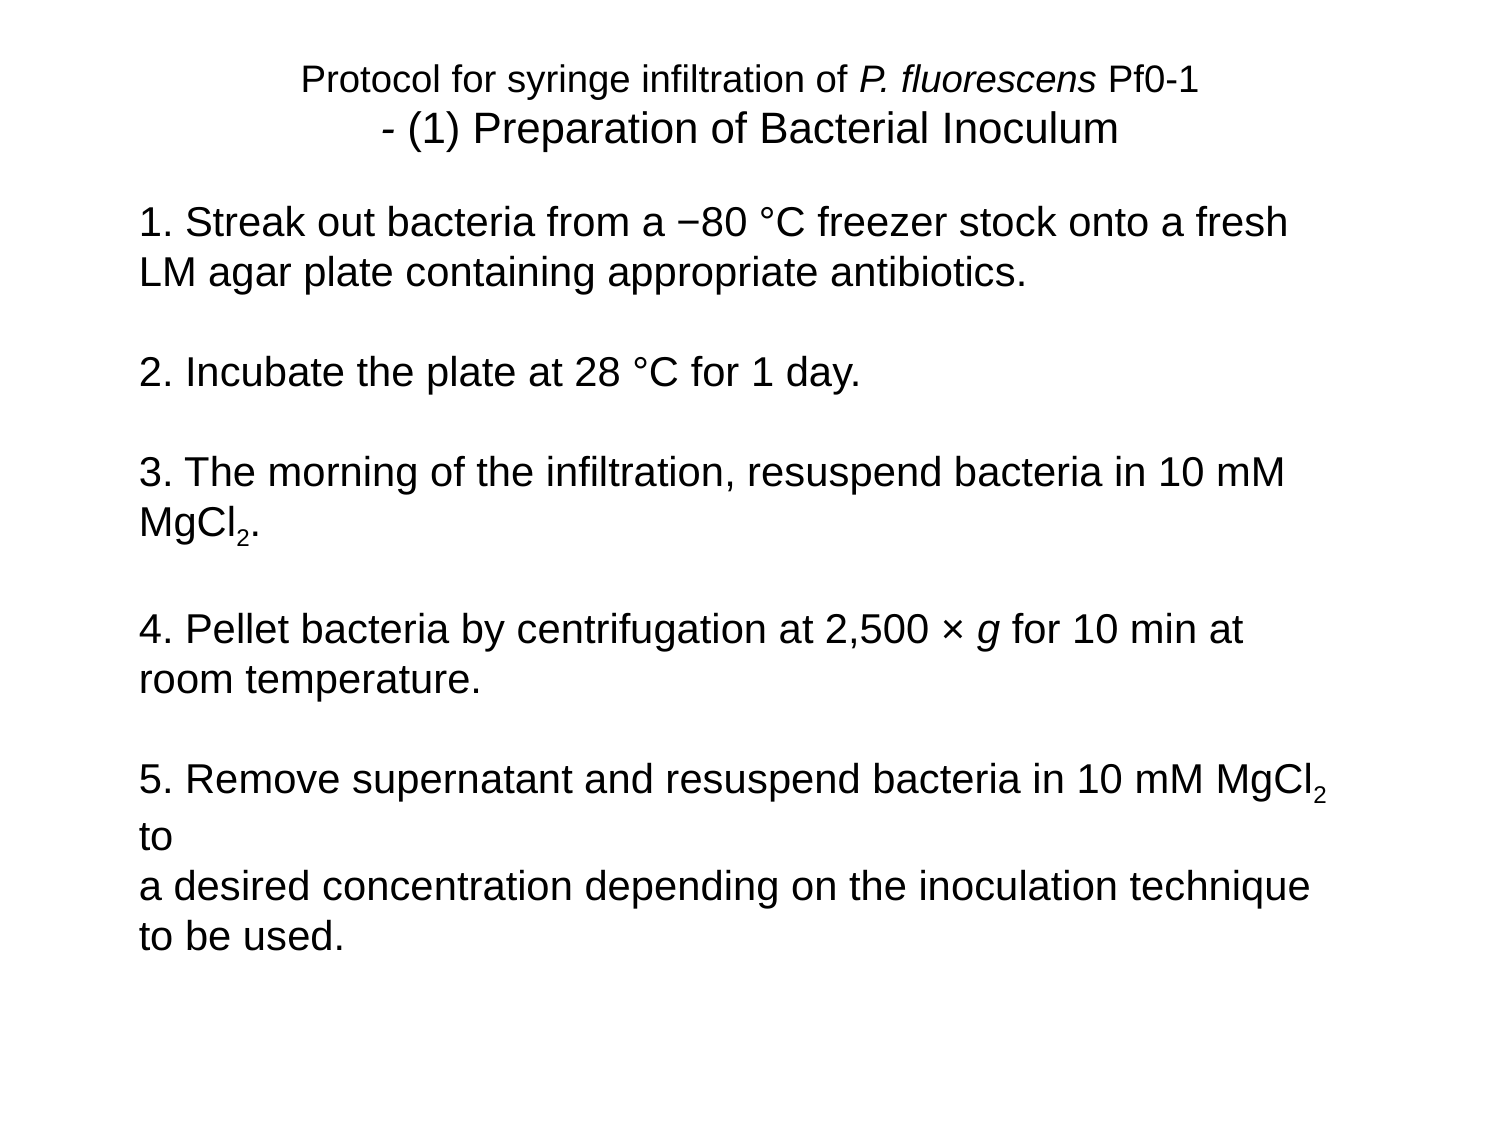

# Protocol for syringe infiltration of P. fluorescens Pf0-1 - (1) Preparation of Bacterial Inoculum
1. Streak out bacteria from a −80 °C freezer stock onto a fresh
LM agar plate containing appropriate antibiotics.

2. Incubate the plate at 28 °C for 1 day.

3. The morning of the infiltration, resuspend bacteria in 10 mM MgCl2.

4. Pellet bacteria by centrifugation at 2,500 × g for 10 min at
room temperature.

5. Remove supernatant and resuspend bacteria in 10 mM MgCl2 to
a desired concentration depending on the inoculation technique
to be used.